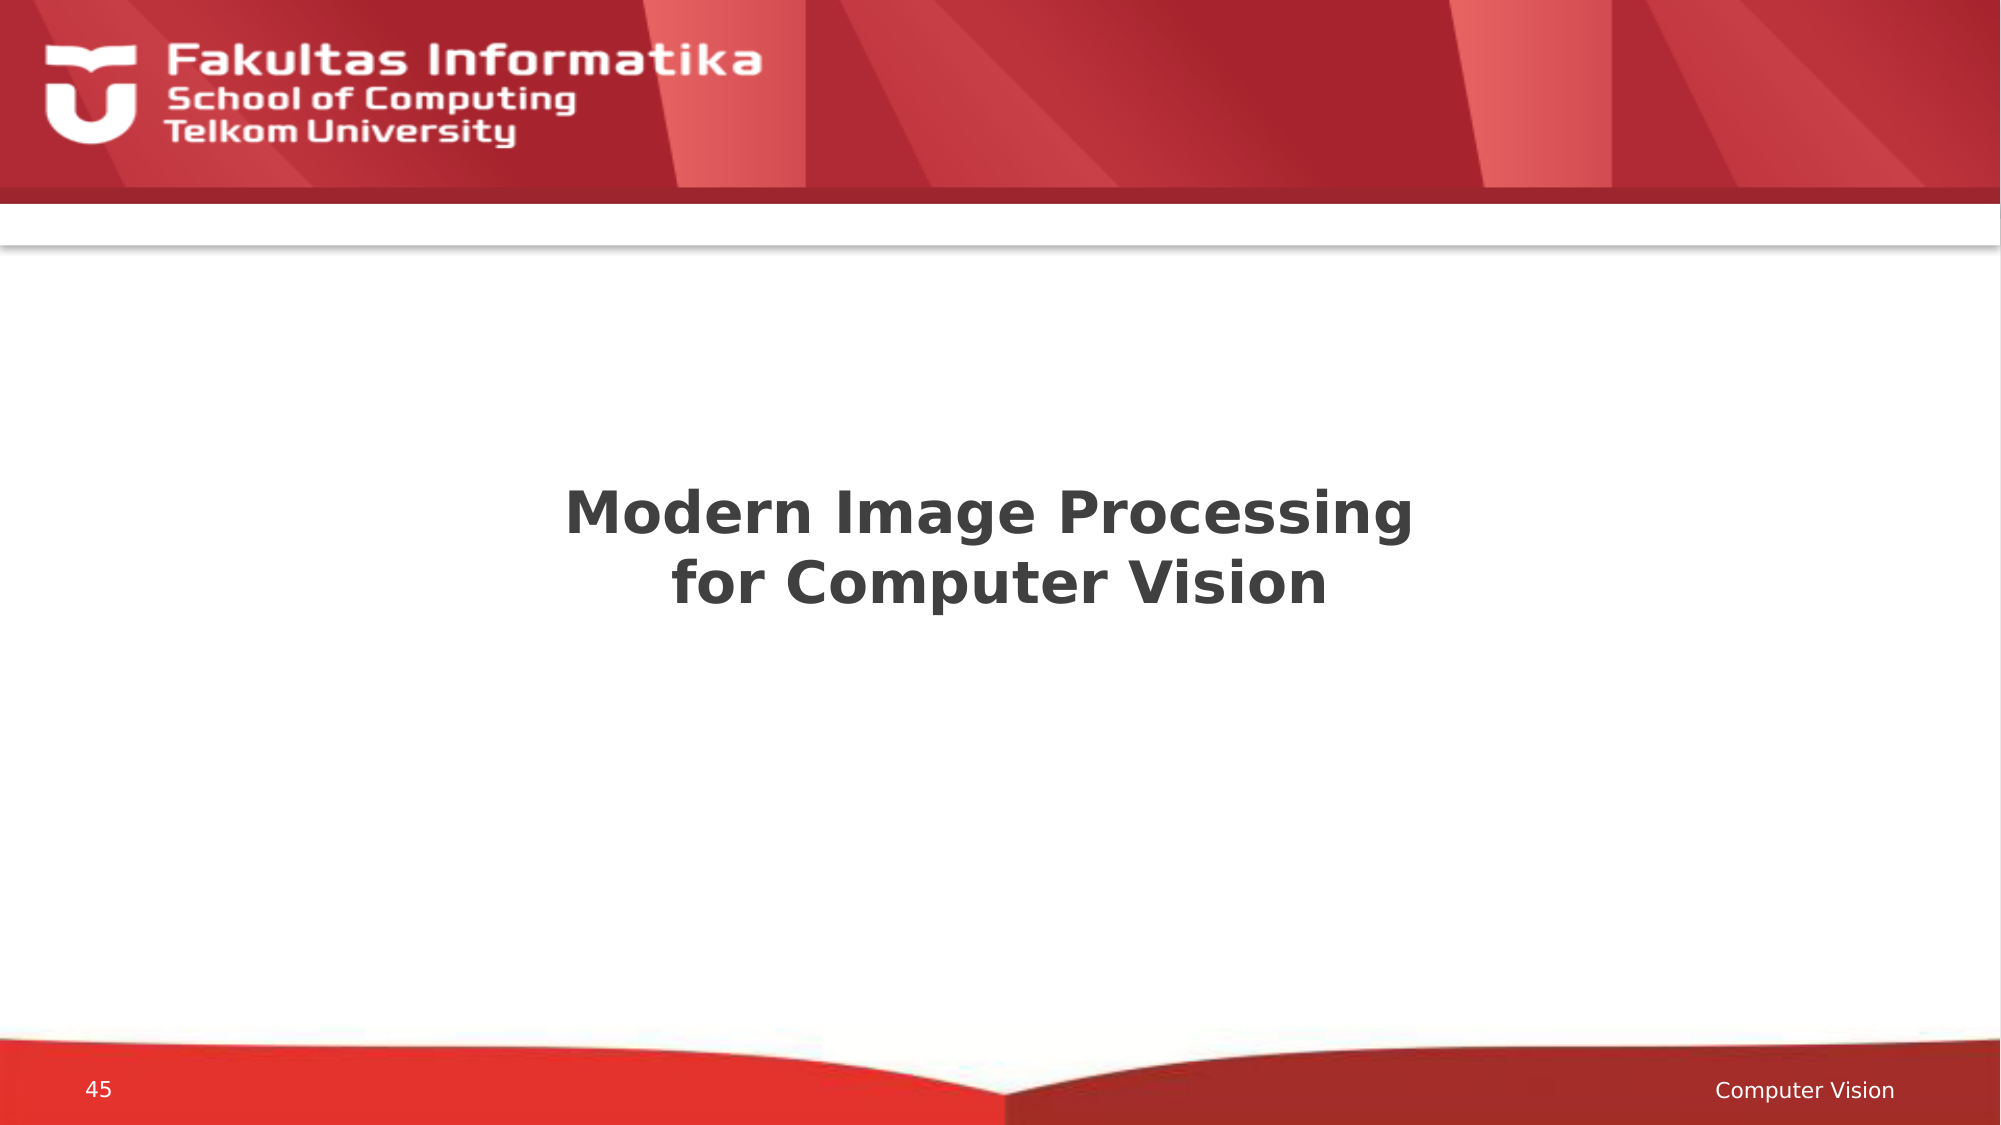

# Modern Image Processing for Computer Vision
Computer Vision
45